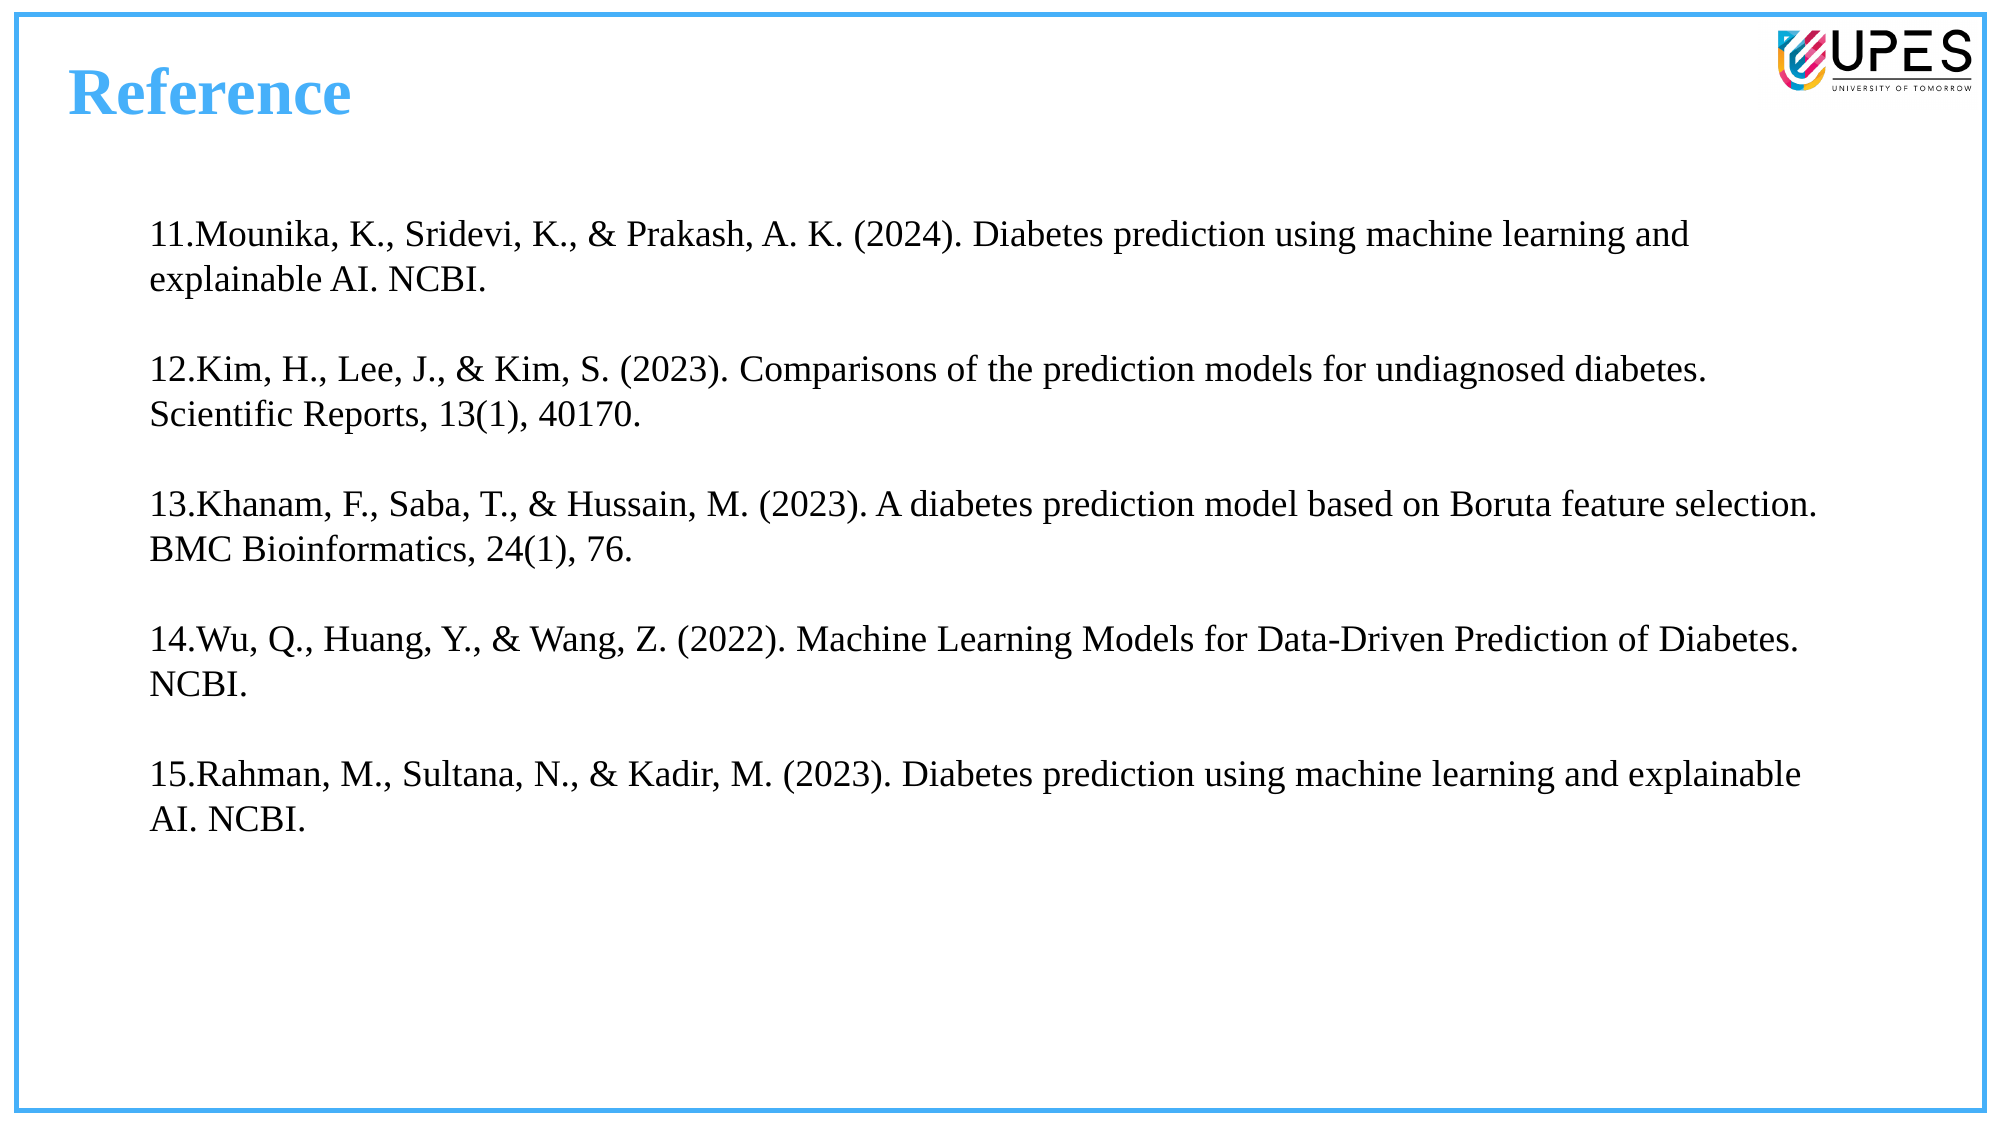

Reference
11.Mounika, K., Sridevi, K., & Prakash, A. K. (2024). Diabetes prediction using machine learning and explainable AI. NCBI.

12.Kim, H., Lee, J., & Kim, S. (2023). Comparisons of the prediction models for undiagnosed diabetes. Scientific Reports, 13(1), 40170.

13.Khanam, F., Saba, T., & Hussain, M. (2023). A diabetes prediction model based on Boruta feature selection. BMC Bioinformatics, 24(1), 76.

14.Wu, Q., Huang, Y., & Wang, Z. (2022). Machine Learning Models for Data-Driven Prediction of Diabetes. NCBI.

15.Rahman, M., Sultana, N., & Kadir, M. (2023). Diabetes prediction using machine learning and explainable AI. NCBI.